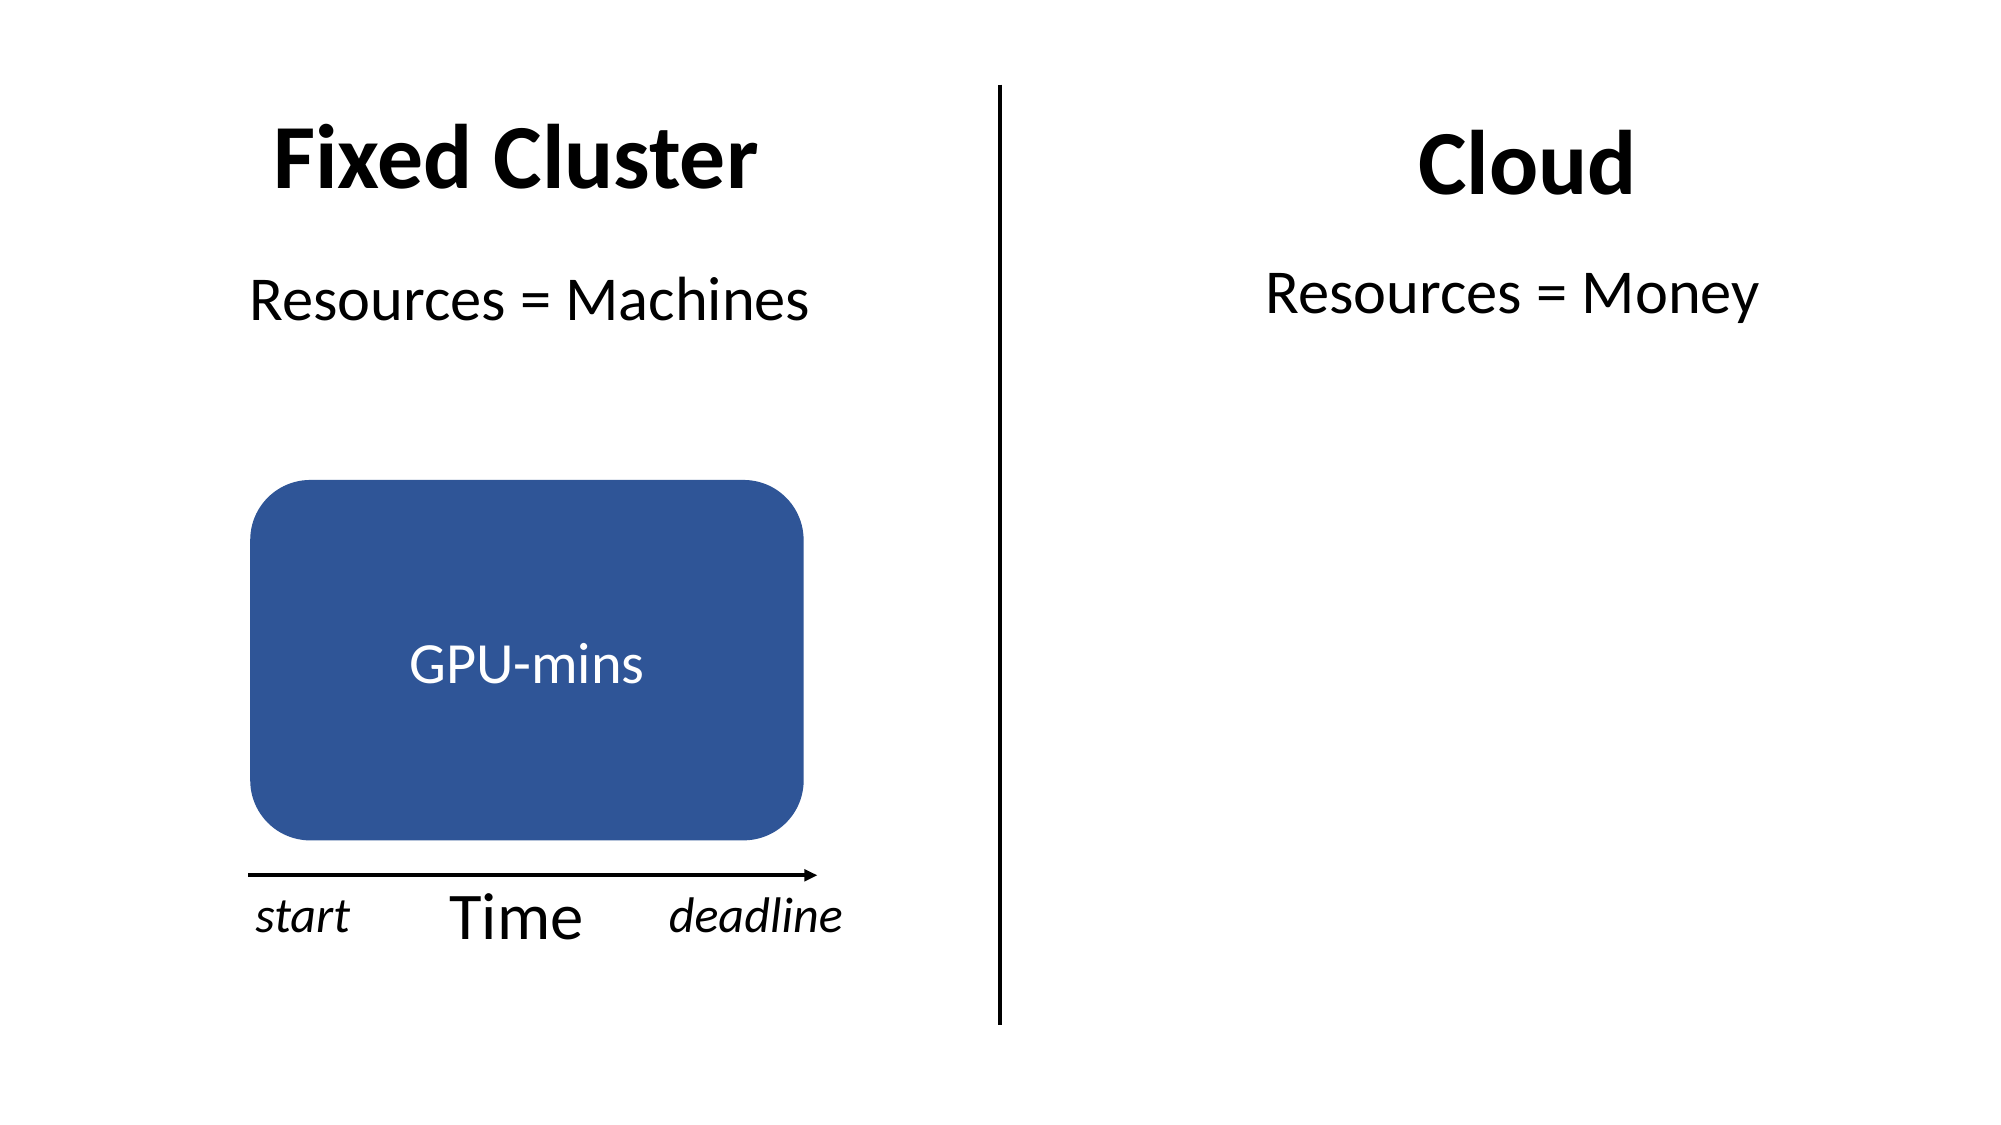

Fixed Cluster
Cloud
Resources = Money
Resources = Machines
GPU-mins

GPU-mins
Time
start
deadline